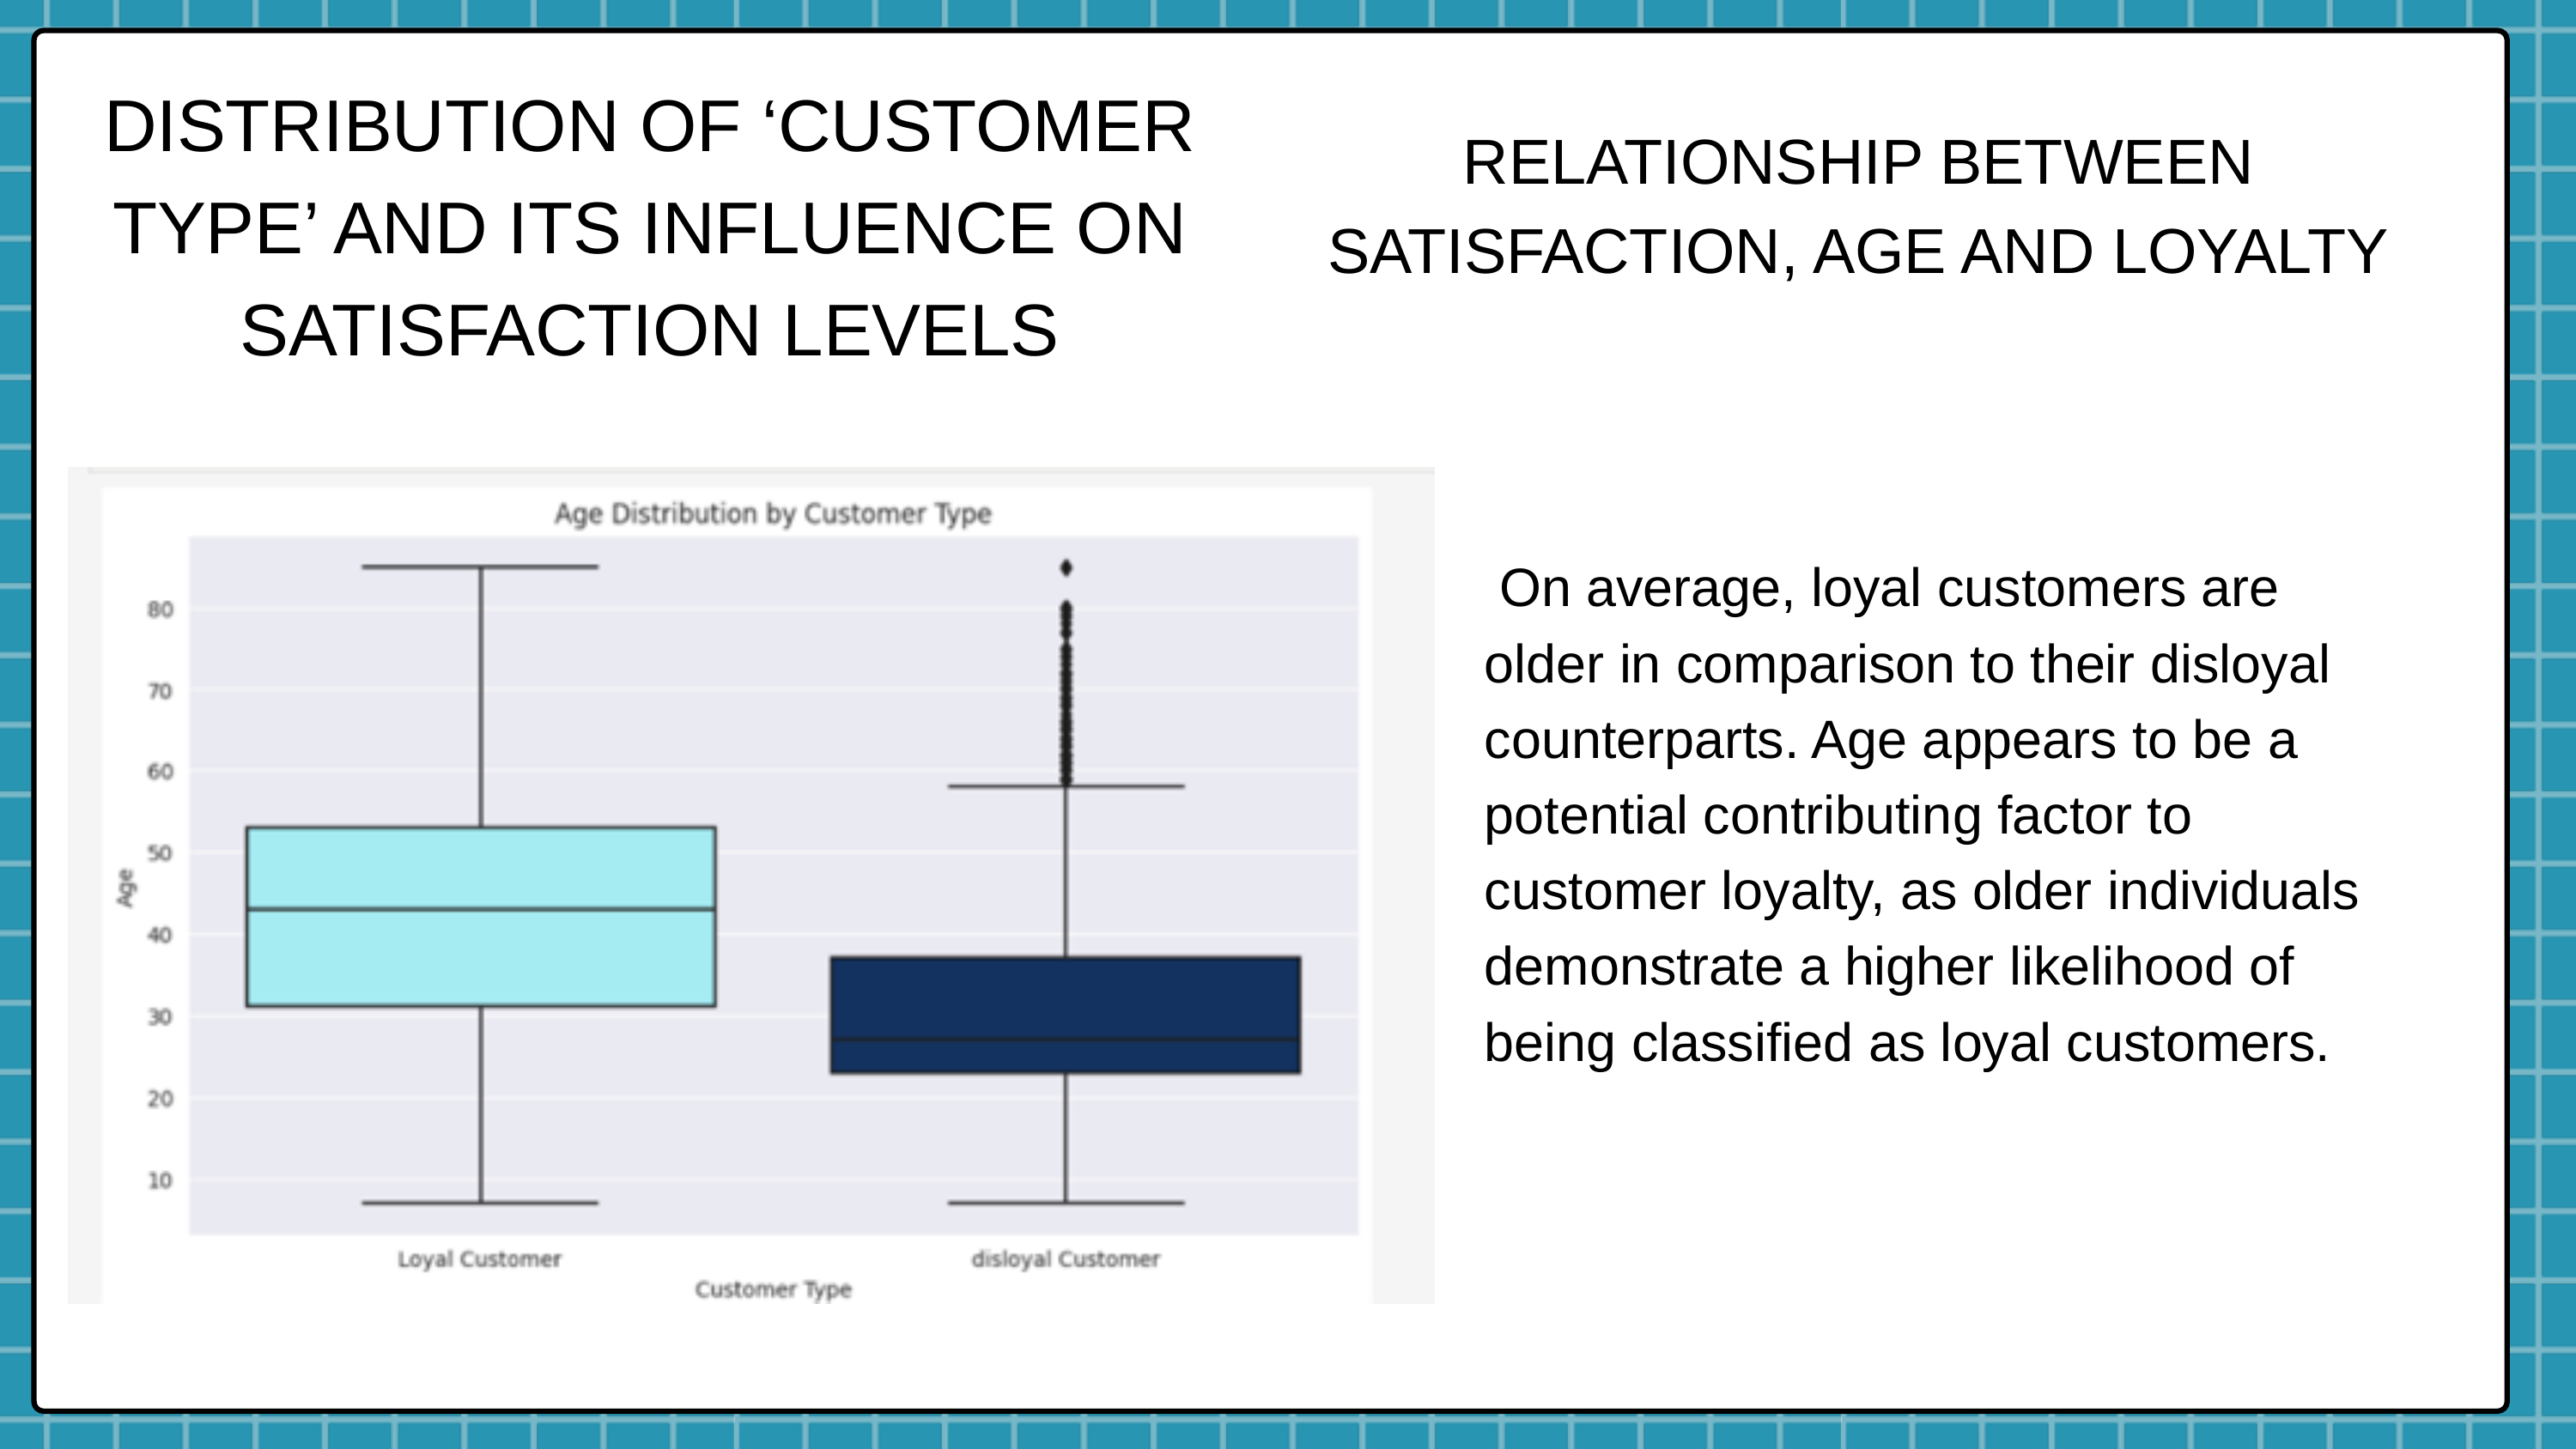

DISTRIBUTION OF ‘CUSTOMER TYPE’ AND ITS INFLUENCE ON SATISFACTION LEVELS
RELATIONSHIP BETWEEN SATISFACTION, AGE AND LOYALTY

 On average, loyal customers are older in comparison to their disloyal counterparts. Age appears to be a potential contributing factor to customer loyalty, as older individuals demonstrate a higher likelihood of being classified as loyal customers.